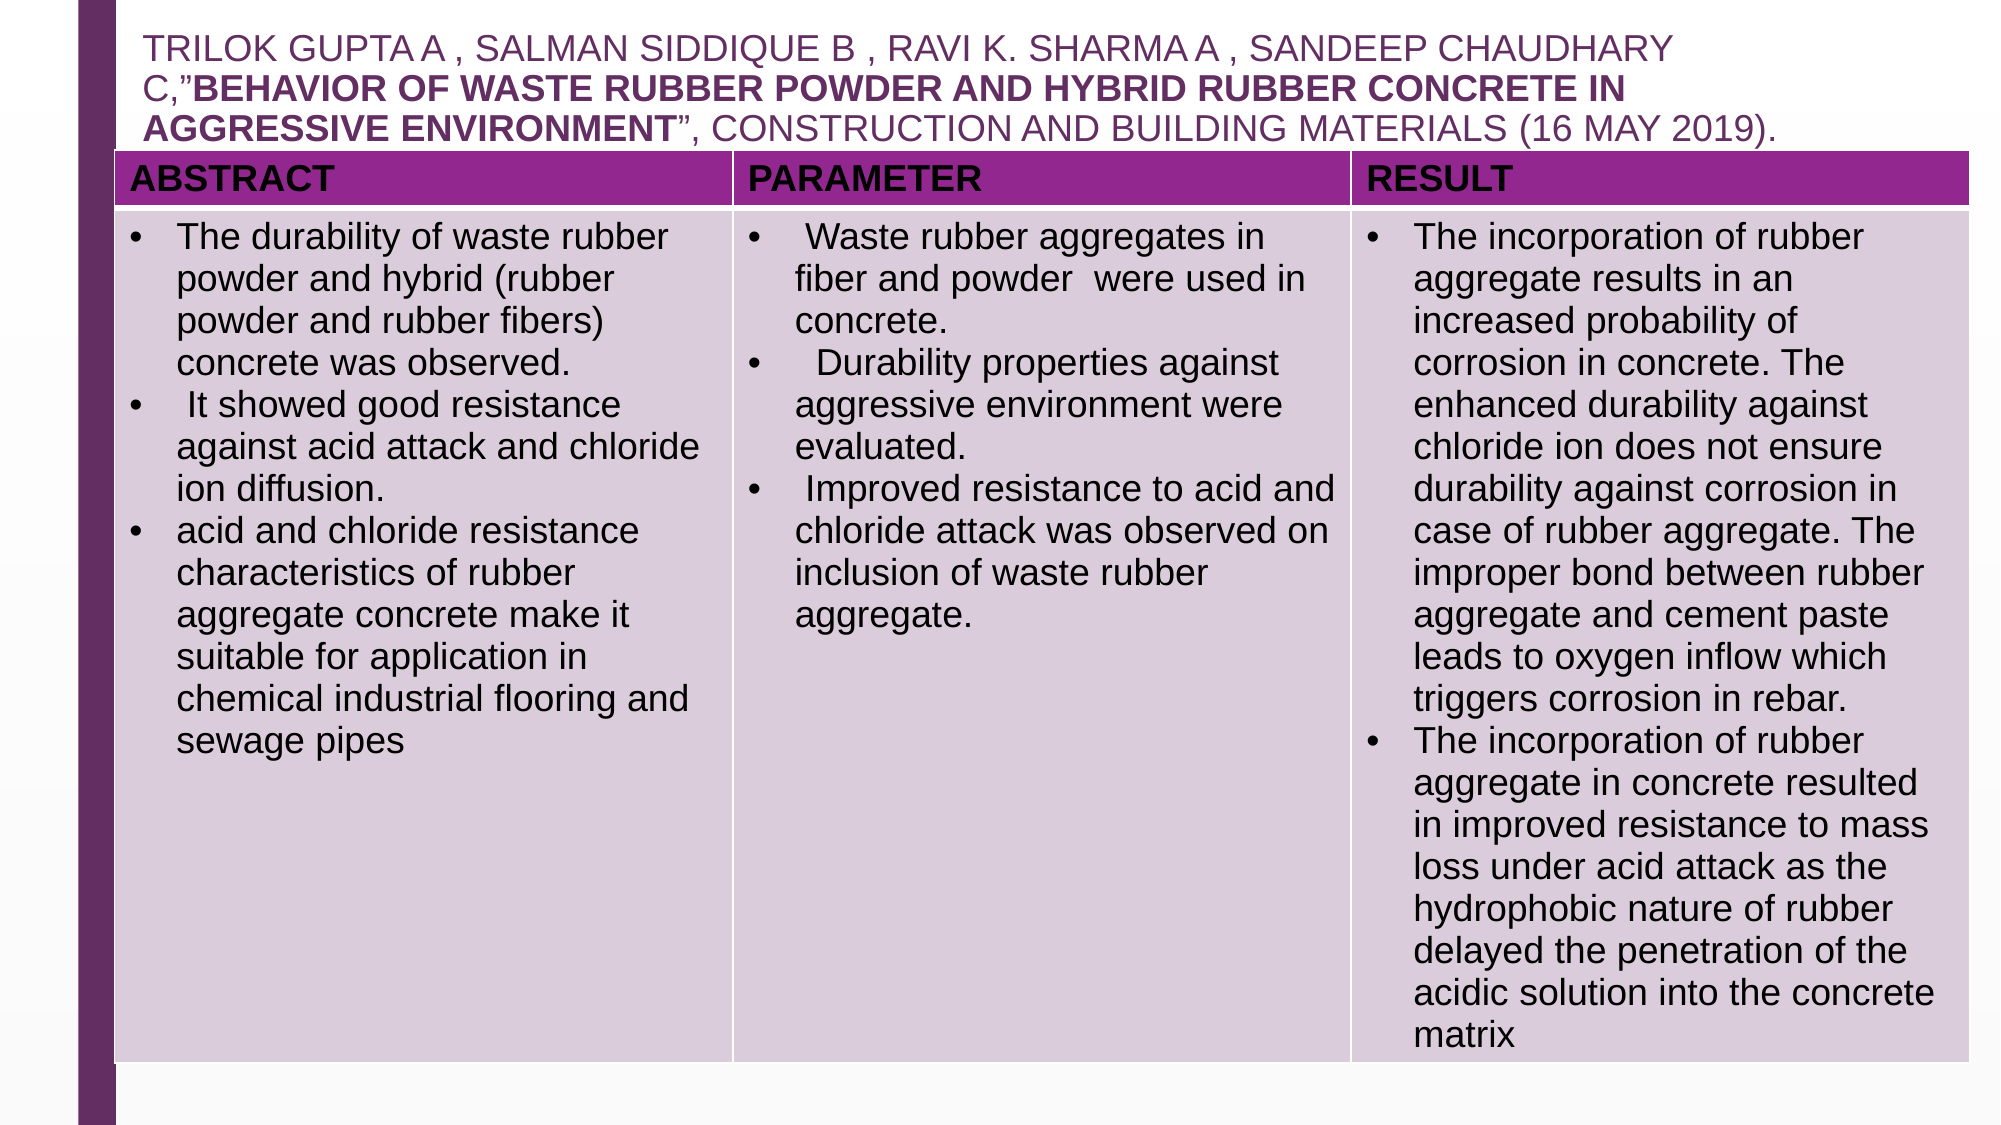

# TRILOK GUPTA A , SALMAN SIDDIQUE B , RAVI K. SHARMA A , SANDEEP CHAUDHARY C,”BEHAVIOR OF WASTE RUBBER POWDER AND HYBRID RUBBER CONCRETE IN AGGRESSIVE ENVIRONMENT”, CONSTRUCTION AND BUILDING MATERIALS (16 MAY 2019).
| ABSTRACT | PARAMETER | RESULT |
| --- | --- | --- |
| The durability of waste rubber powder and hybrid (rubber powder and rubber fibers) concrete was observed. It showed good resistance against acid attack and chloride ion diffusion. acid and chloride resistance characteristics of rubber aggregate concrete make it suitable for application in chemical industrial flooring and sewage pipes | Waste rubber aggregates in fiber and powder were used in concrete. Durability properties against aggressive environment were evaluated. Improved resistance to acid and chloride attack was observed on inclusion of waste rubber aggregate. | The incorporation of rubber aggregate results in an increased probability of corrosion in concrete. The enhanced durability against chloride ion does not ensure durability against corrosion in case of rubber aggregate. The improper bond between rubber aggregate and cement paste leads to oxygen inflow which triggers corrosion in rebar. The incorporation of rubber aggregate in concrete resulted in improved resistance to mass loss under acid attack as the hydrophobic nature of rubber delayed the penetration of the acidic solution into the concrete matrix |